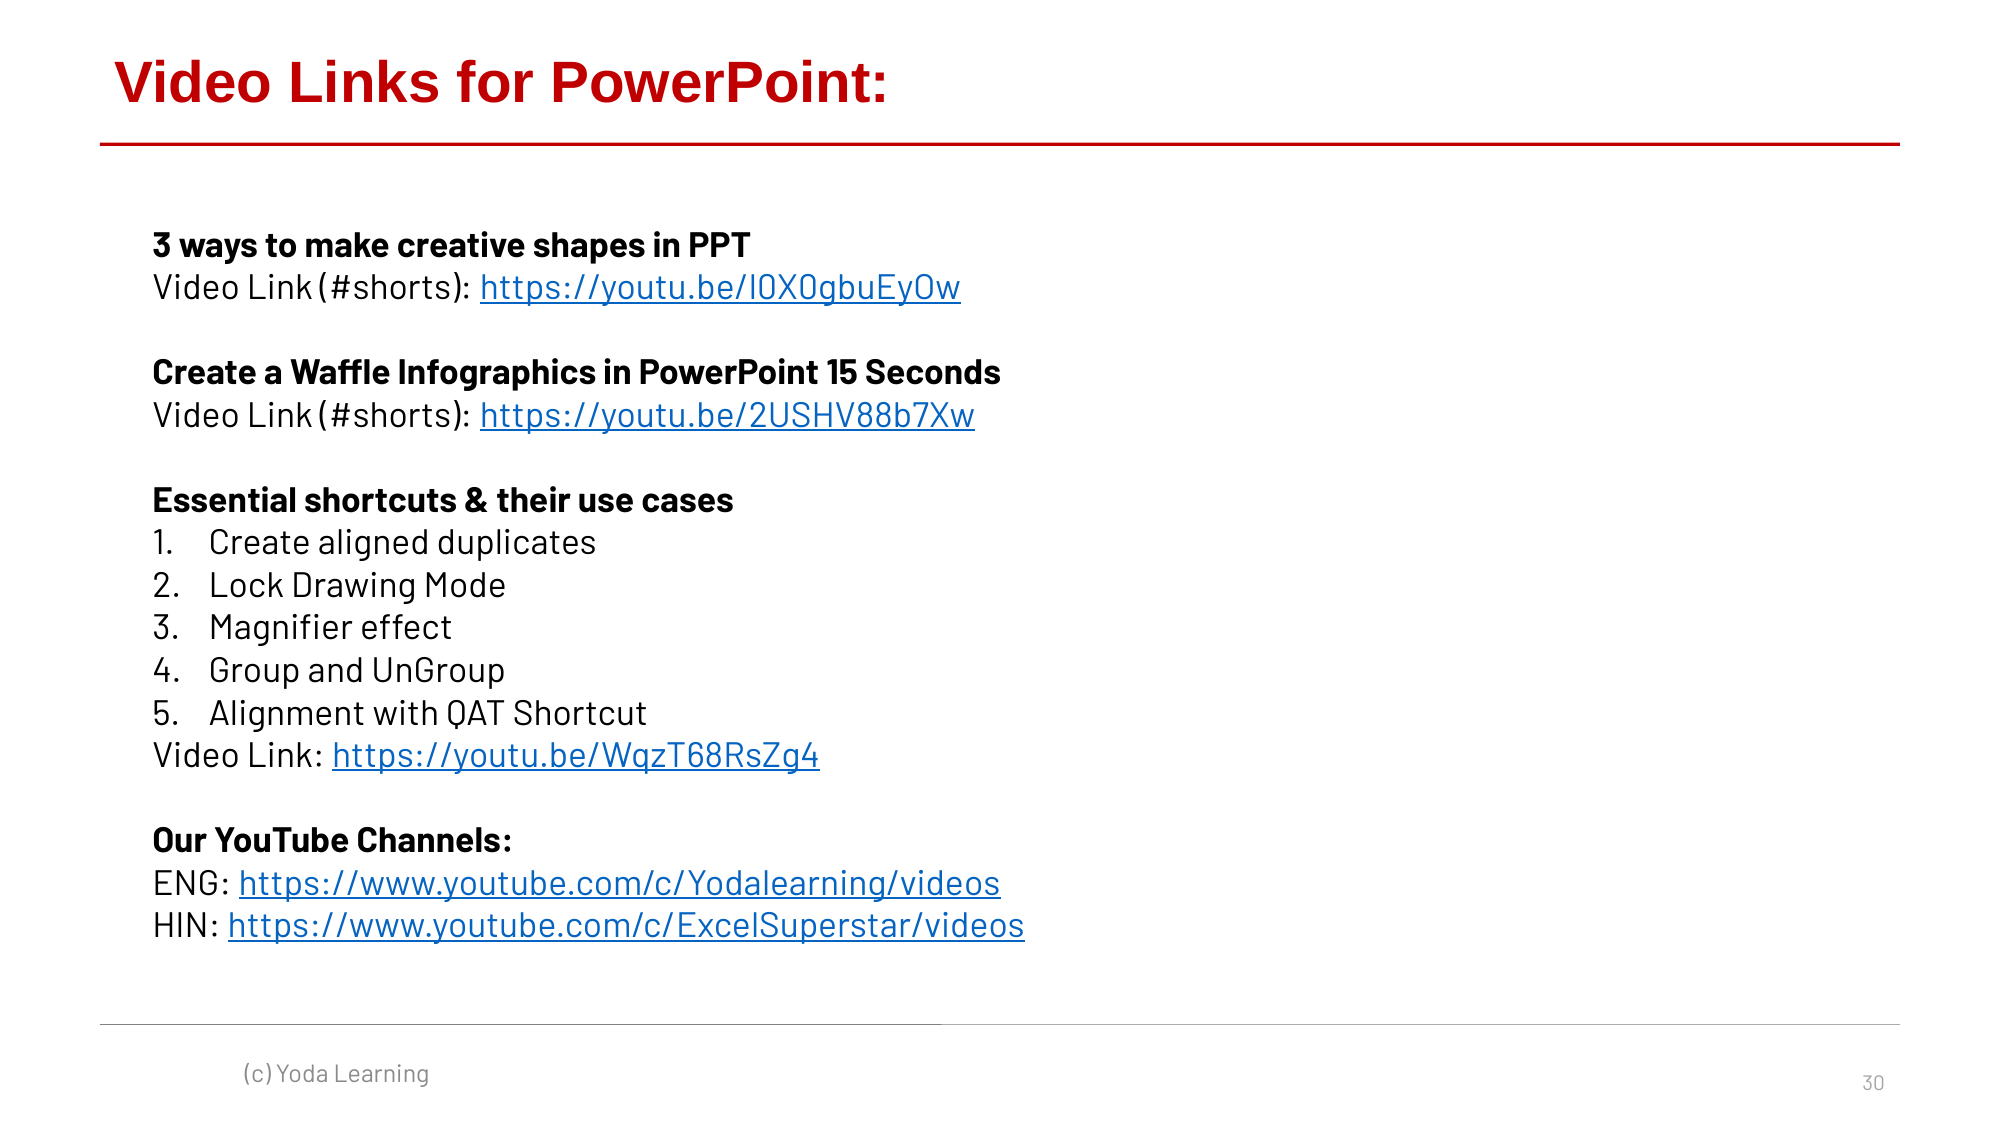

# Video Links for PowerPoint:
3 ways to make creative shapes in PPT
Video Link (#shorts): https://youtu.be/l0X0gbuEyOw

Create a Waffle Infographics in PowerPoint 15 Seconds
Video Link (#shorts): https://youtu.be/2USHV88b7Xw

Essential shortcuts & their use cases
Create aligned duplicates
Lock Drawing Mode
Magnifier effect
Group and UnGroup
Alignment with QAT Shortcut
Video Link: https://youtu.be/WqzT68RsZg4

Our YouTube Channels:
ENG: https://www.youtube.com/c/Yodalearning/videos
HIN: https://www.youtube.com/c/ExcelSuperstar/videos
(c) Yoda Learning
30